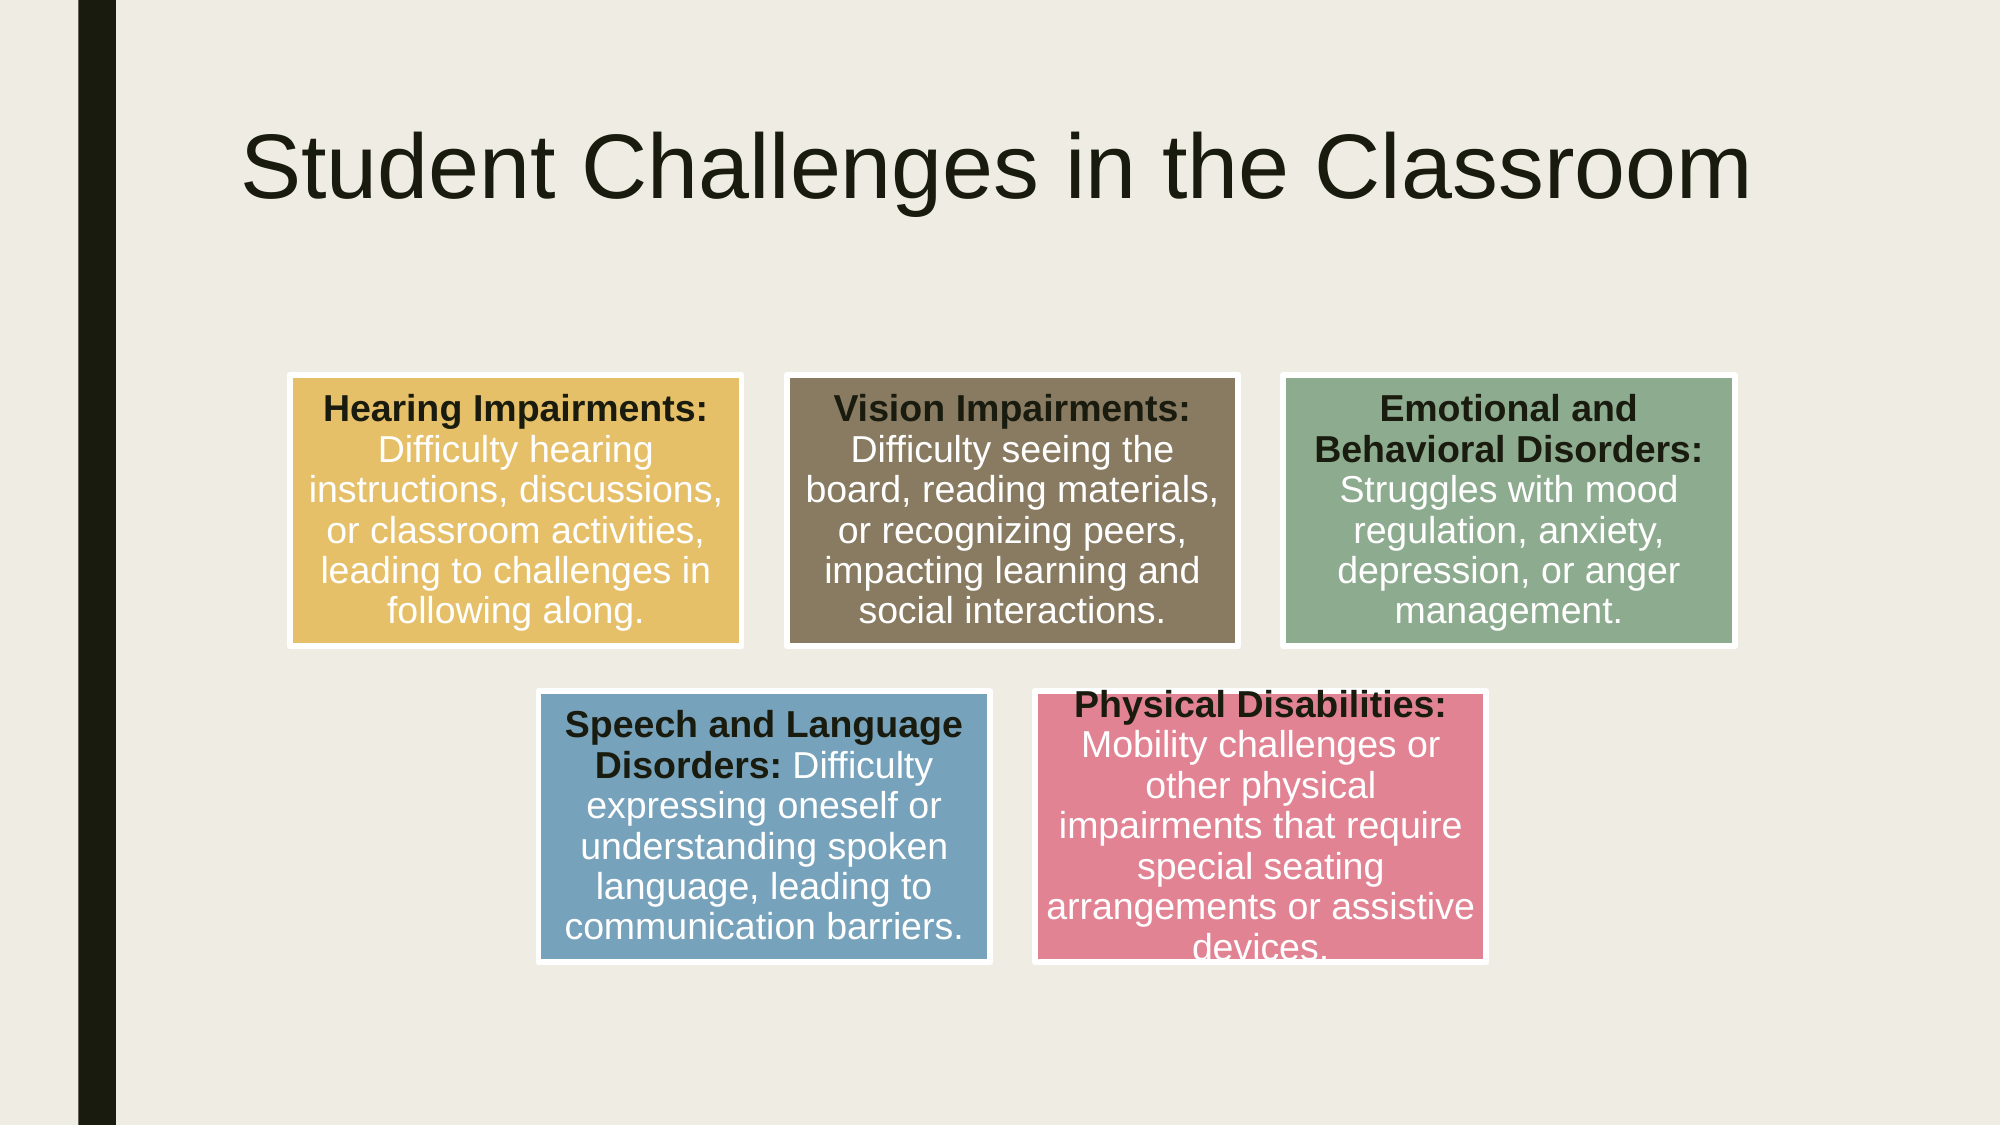

# Student Challenges in the Classroom
Hearing Impairments: Difficulty hearing instructions, discussions, or classroom activities, leading to challenges in following along.
Vision Impairments: Difficulty seeing the board, reading materials, or recognizing peers, impacting learning and social interactions.
Emotional and Behavioral Disorders: Struggles with mood regulation, anxiety, depression, or anger management.
Speech and Language Disorders: Difficulty expressing oneself or understanding spoken language, leading to communication barriers.
Physical Disabilities: Mobility challenges or other physical impairments that require special seating arrangements or assistive devices.